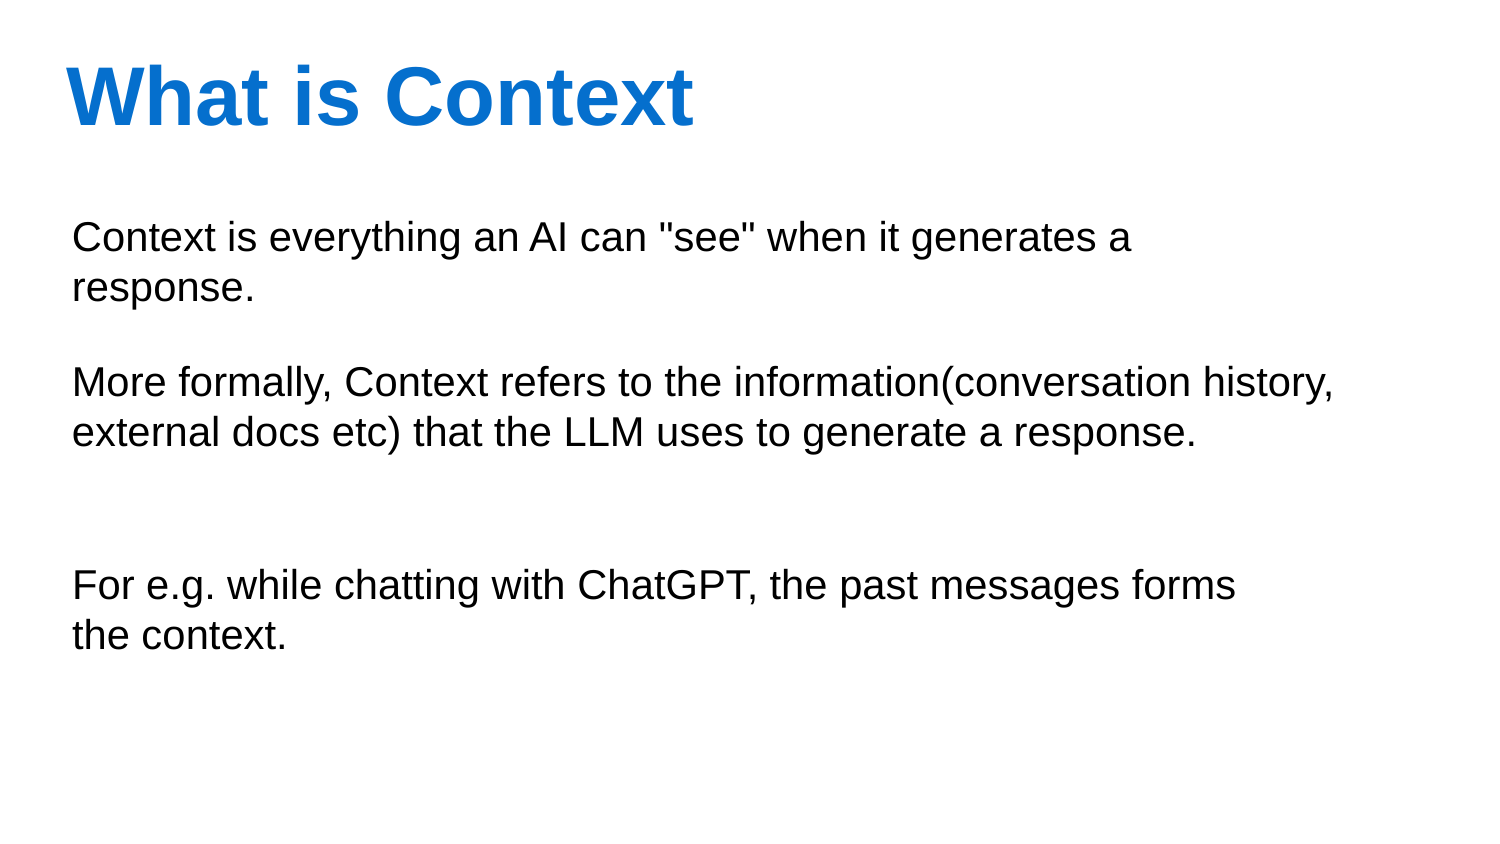

What is Context
Context is everything an AI can "see" when it generates a response.
More formally, Context refers to the information(conversation history, external docs etc) that the LLM uses to generate a response.
For e.g. while chatting with ChatGPT, the past messages forms the context.